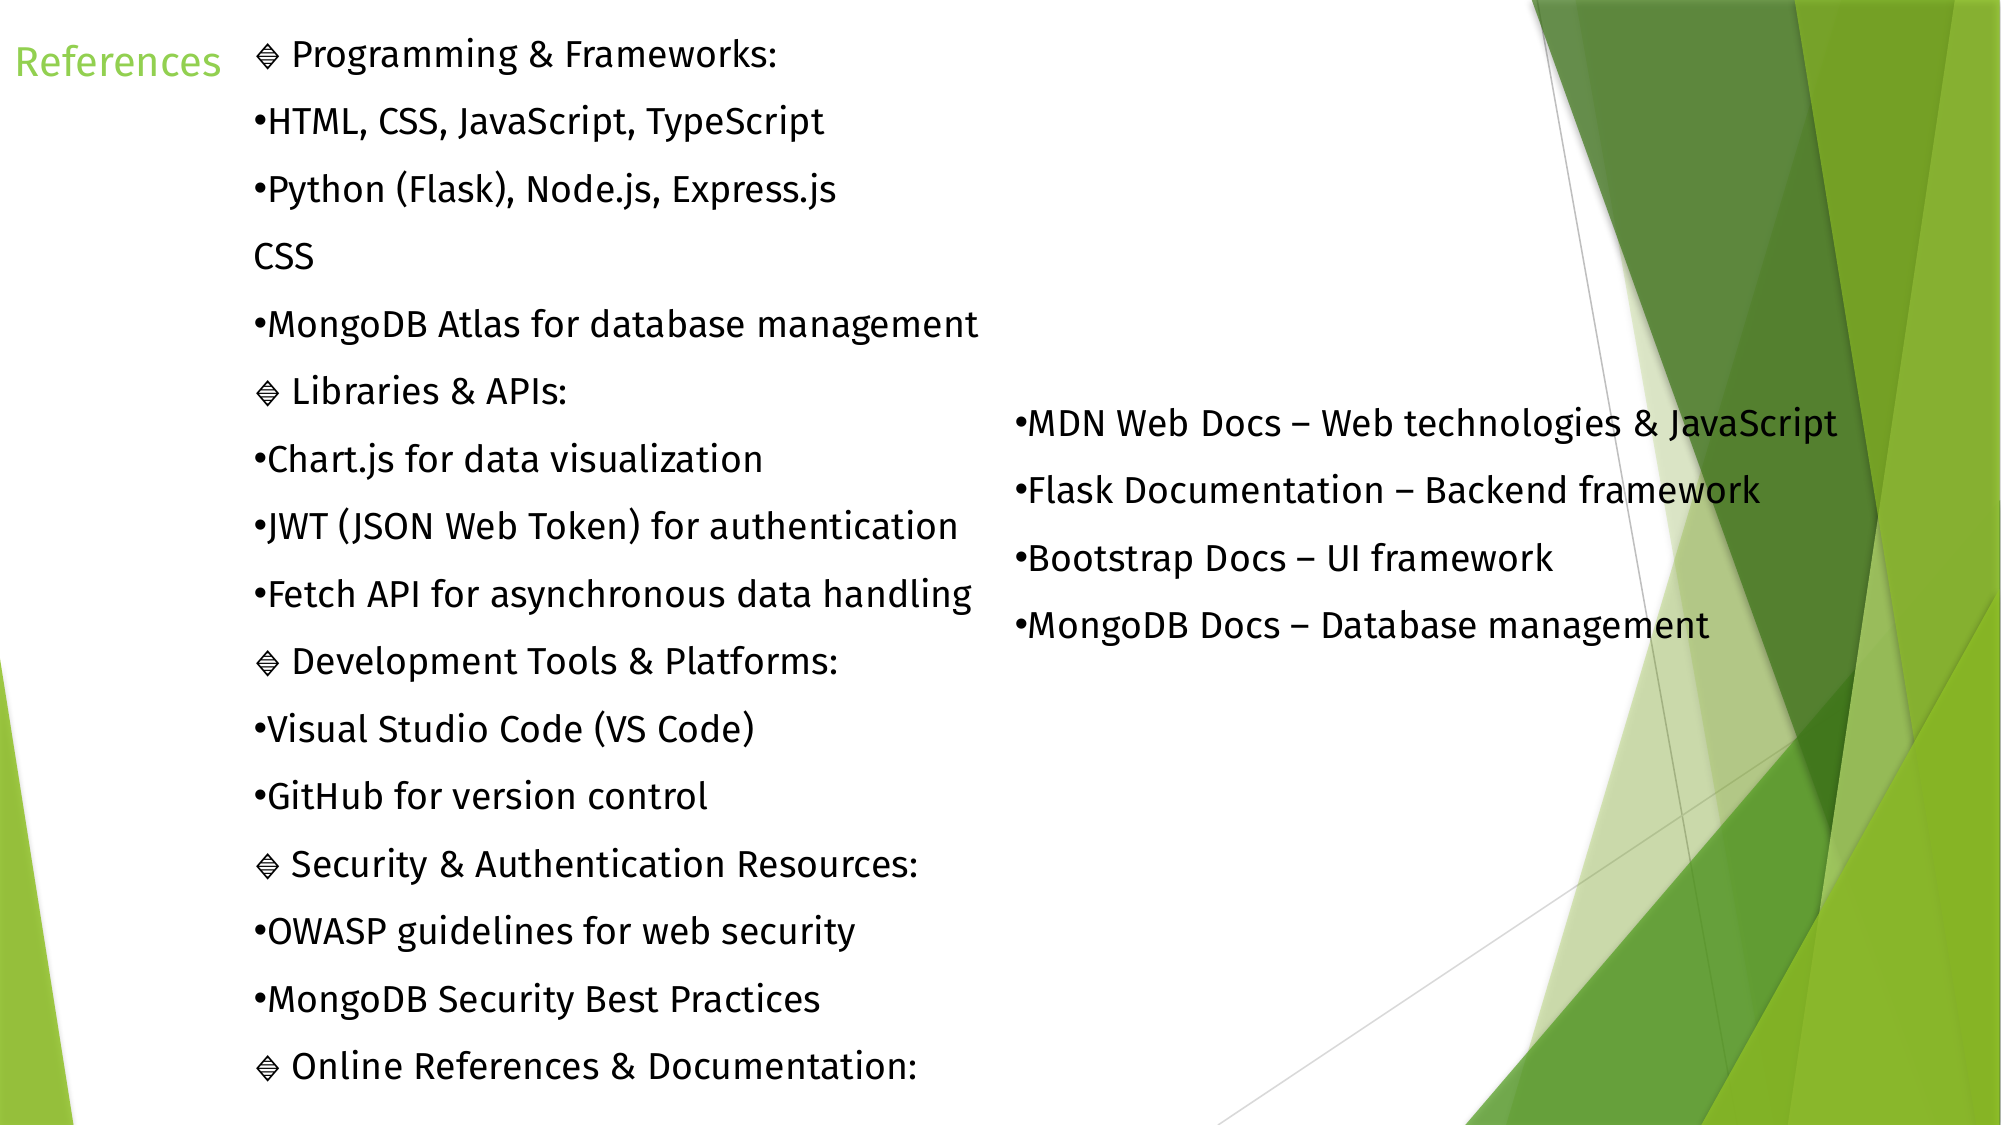

🔹 Programming & Frameworks:
HTML, CSS, JavaScript, TypeScript
Python (Flask), Node.js, Express.js
CSS
MongoDB Atlas for database management
🔹 Libraries & APIs:
Chart.js for data visualization
JWT (JSON Web Token) for authentication
Fetch API for asynchronous data handling
🔹 Development Tools & Platforms:
Visual Studio Code (VS Code)
GitHub for version control
🔹 Security & Authentication Resources:
OWASP guidelines for web security
MongoDB Security Best Practices
🔹 Online References & Documentation:
References
MDN Web Docs – Web technologies & JavaScript
Flask Documentation – Backend framework
Bootstrap Docs – UI framework
MongoDB Docs – Database management